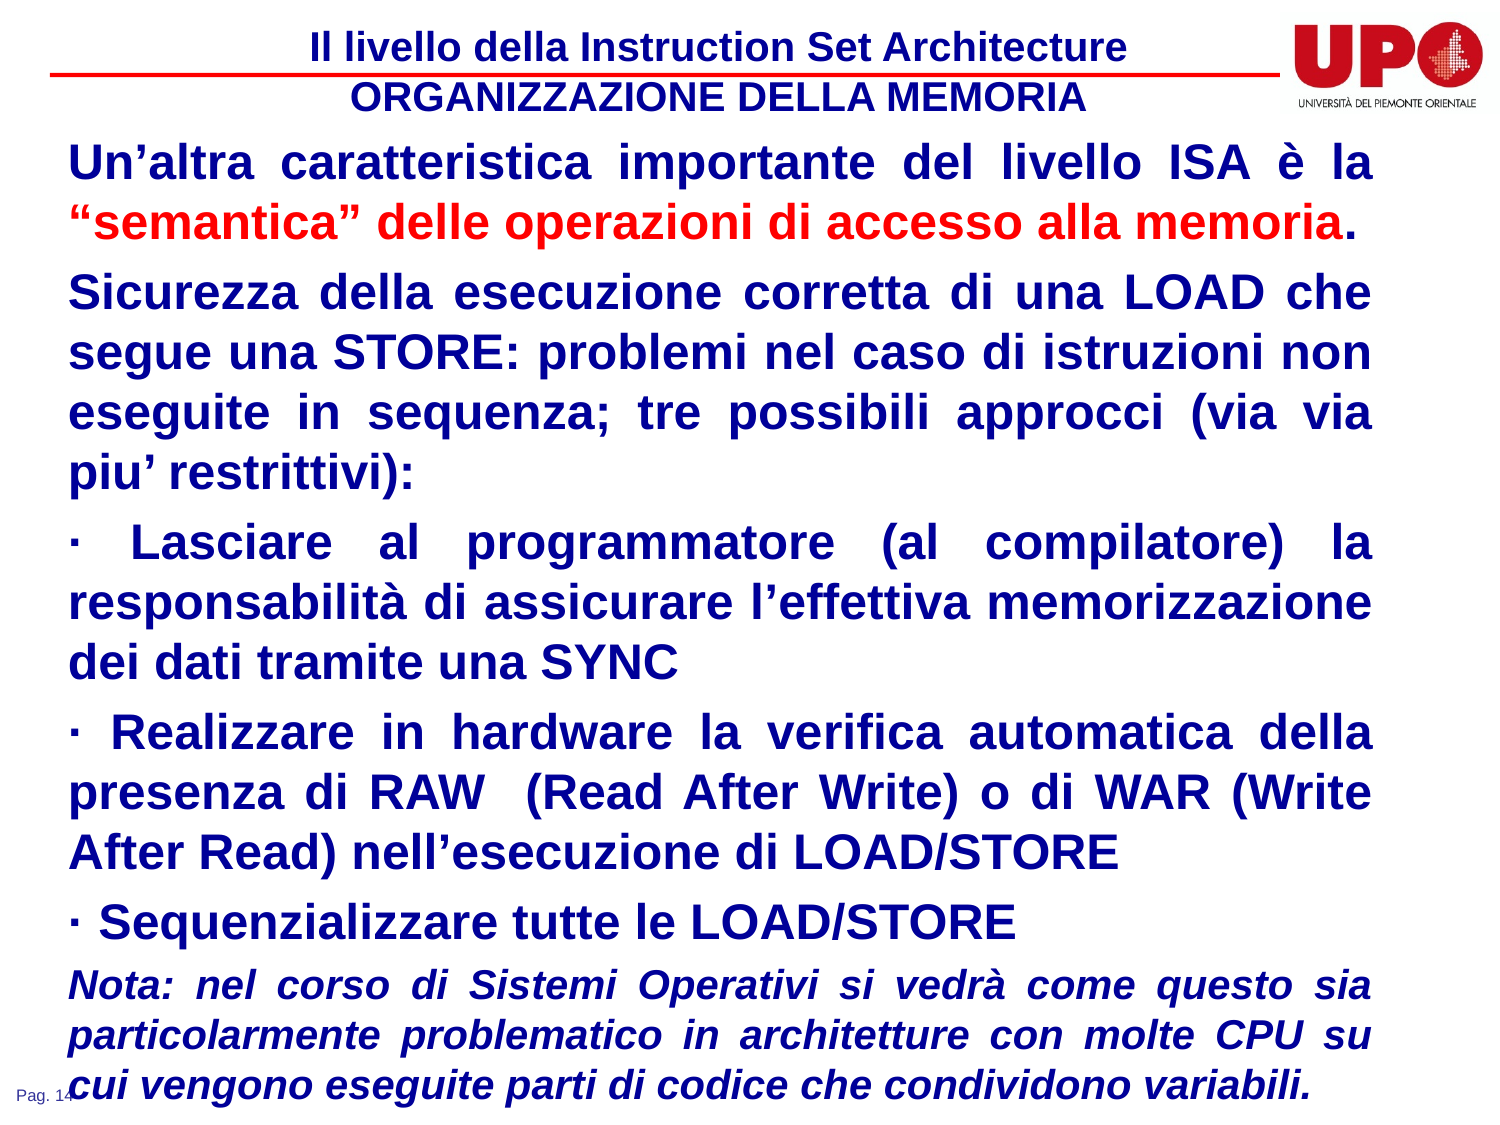

Il livello della Instruction Set Architecture
ORGANIZZAZIONE DELLA MEMORIA

Un’altra caratteristica importante del livello ISA è la “semantica” delle operazioni di accesso alla memoria.
Sicurezza della esecuzione corretta di una LOAD che segue una STORE: problemi nel caso di istruzioni non eseguite in sequenza; tre possibili approcci (via via piu’ restrittivi):
· Lasciare al programmatore (al compilatore) la responsabilità di assicurare l’effettiva memorizzazione dei dati tramite una SYNC
· Realizzare in hardware la verifica automatica della presenza di RAW  (Read After Write) o di WAR (Write After Read) nell’esecuzione di LOAD/STORE
· Sequenzializzare tutte le LOAD/STORE
Nota: nel corso di Sistemi Operativi si vedrà come questo sia particolarmente problematico in architetture con molte CPU su cui vengono eseguite parti di codice che condividono variabili.